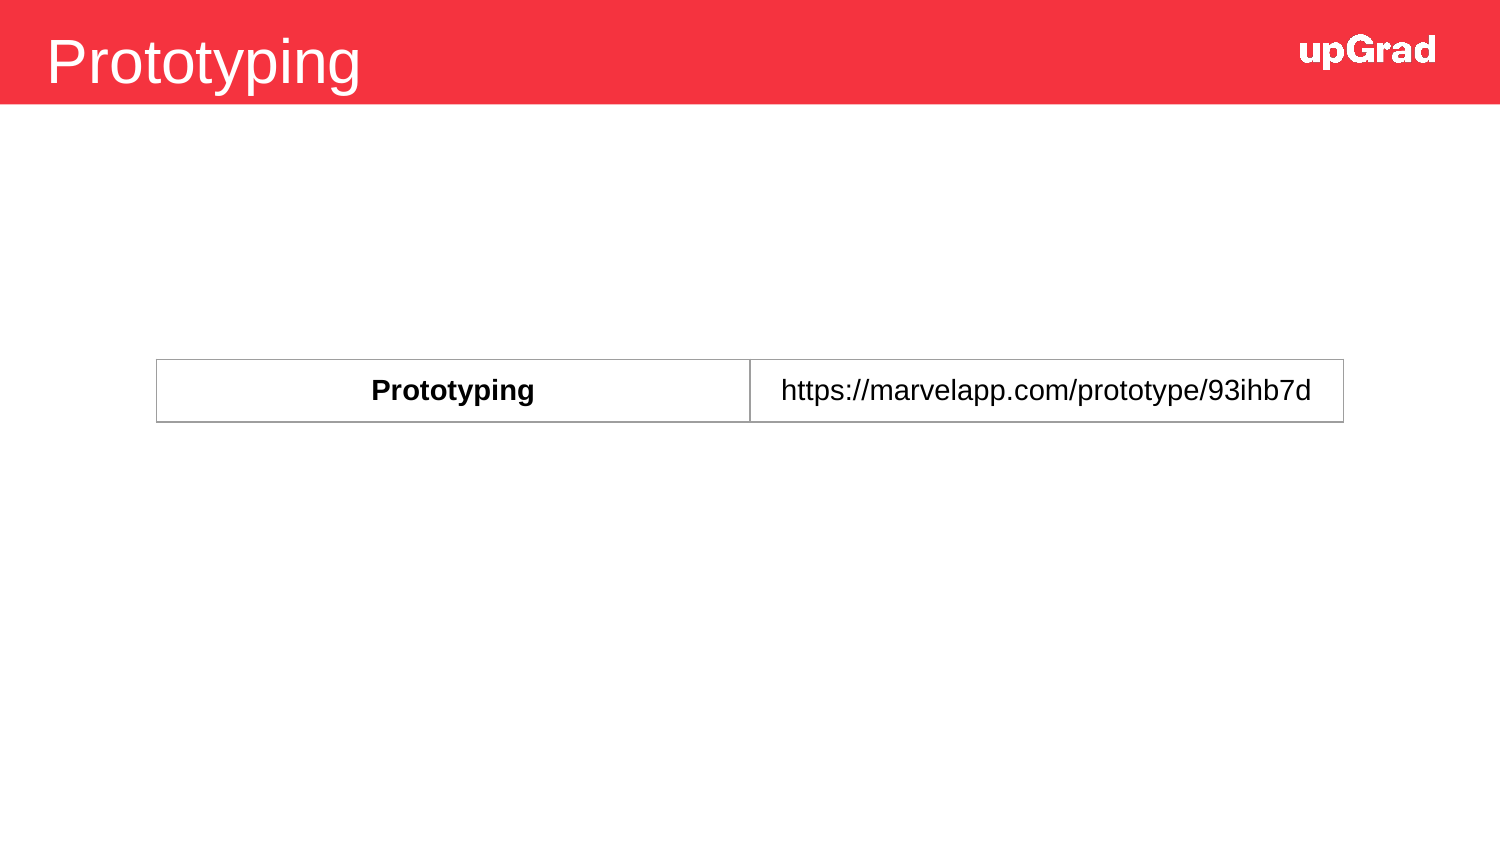

Prototyping
| Prototyping | https://marvelapp.com/prototype/93ihb7d |
| --- | --- |